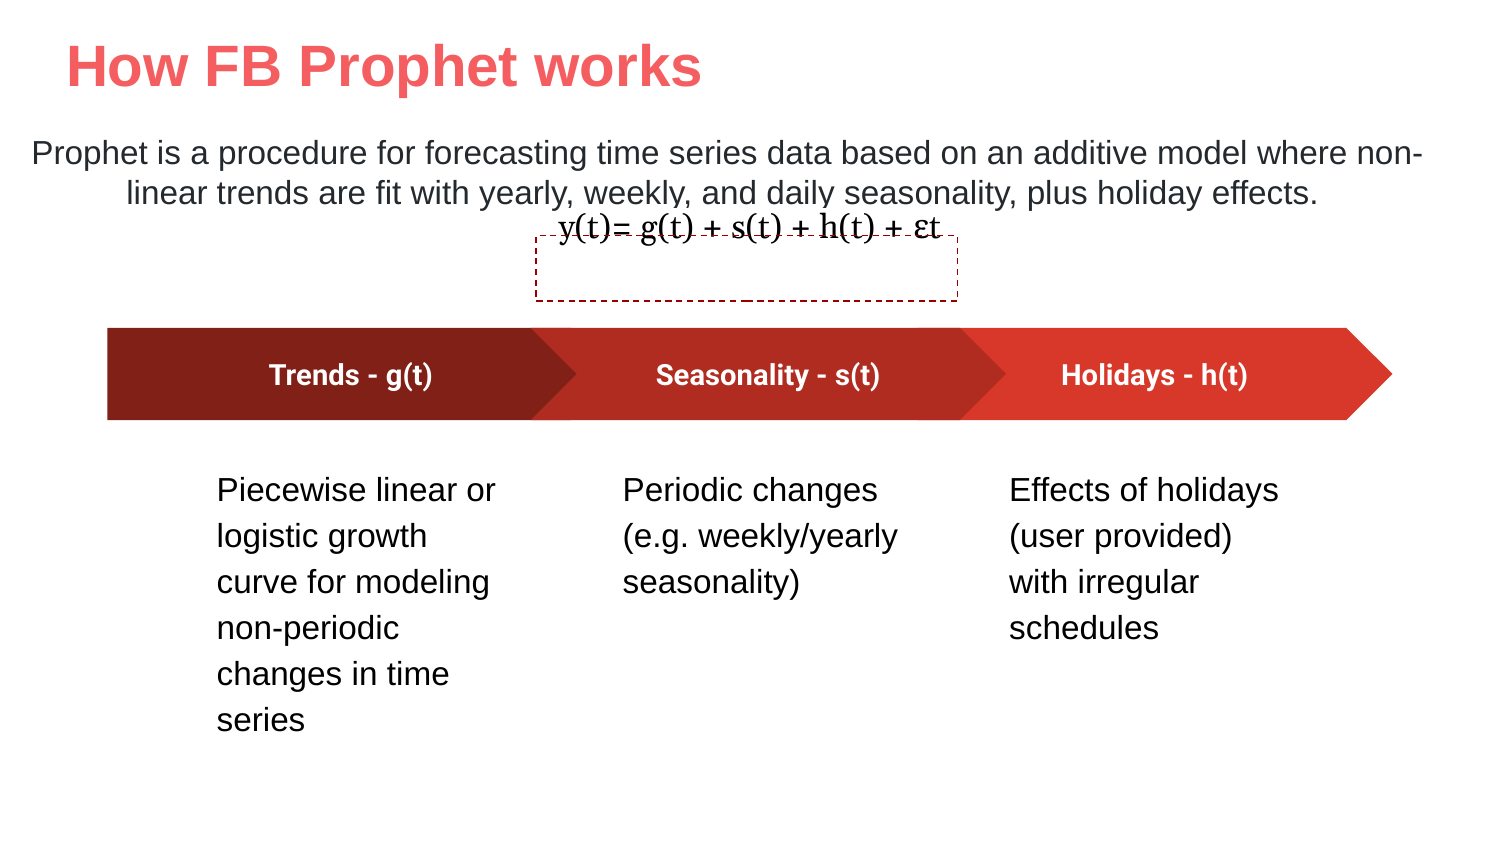

How FB Prophet works
Prophet is a procedure for forecasting time series data based on an additive model where non-linear trends are fit with yearly, weekly, and daily seasonality, plus holiday effects.
y(t)= g(t) + s(t) + h(t) + εt

Seasonality - s(t)
Periodic changes (e.g. weekly/yearly seasonality)
Holidays - h(t)
Effects of holidays (user provided) with irregular schedules
Trends - g(t)
Piecewise linear or logistic growth curve for modeling non-periodic changes in time series